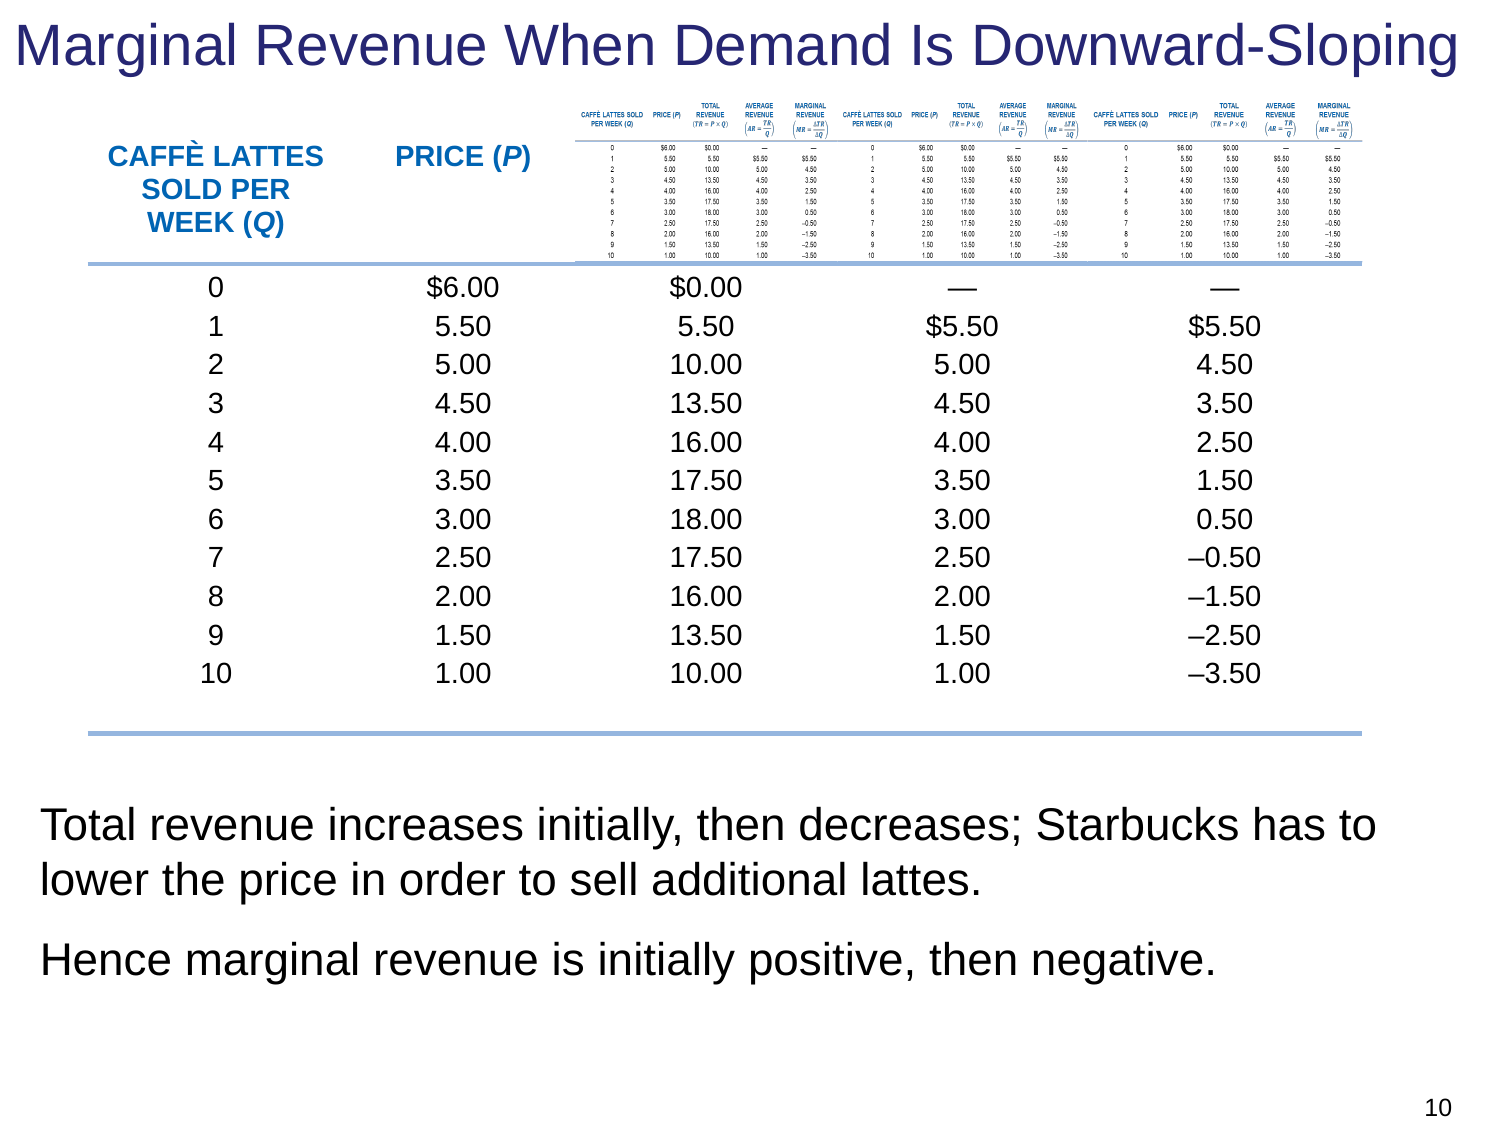

# Marginal Revenue When Demand Is Downward-Sloping
| CAFFÈ LATTES SOLD PER WEEK (Q) | PRICE (P) |
| --- | --- |
| 0 1 2 3 4 5 6 7 8 9 10 | $6.00 5.50 5.00 4.50 4.00 3.50 3.00 2.50 2.00 1.50 1.00 |
|  |  |
| --- | --- |
| $0.00 5.50 10.00 13.50 16.00 17.50 18.00 17.50 16.00 13.50 10.00 | ― $5.50 5.00 4.50 4.00 3.50 3.00 2.50 2.00 1.50 1.00 |
|  |
| --- |
| ― $5.50 4.50 3.50 2.50 1.50 0.50 –0.50 –1.50 –2.50 –3.50 |
Total revenue increases initially, then decreases; Starbucks has to lower the price in order to sell additional lattes.
Hence marginal revenue is initially positive, then negative.